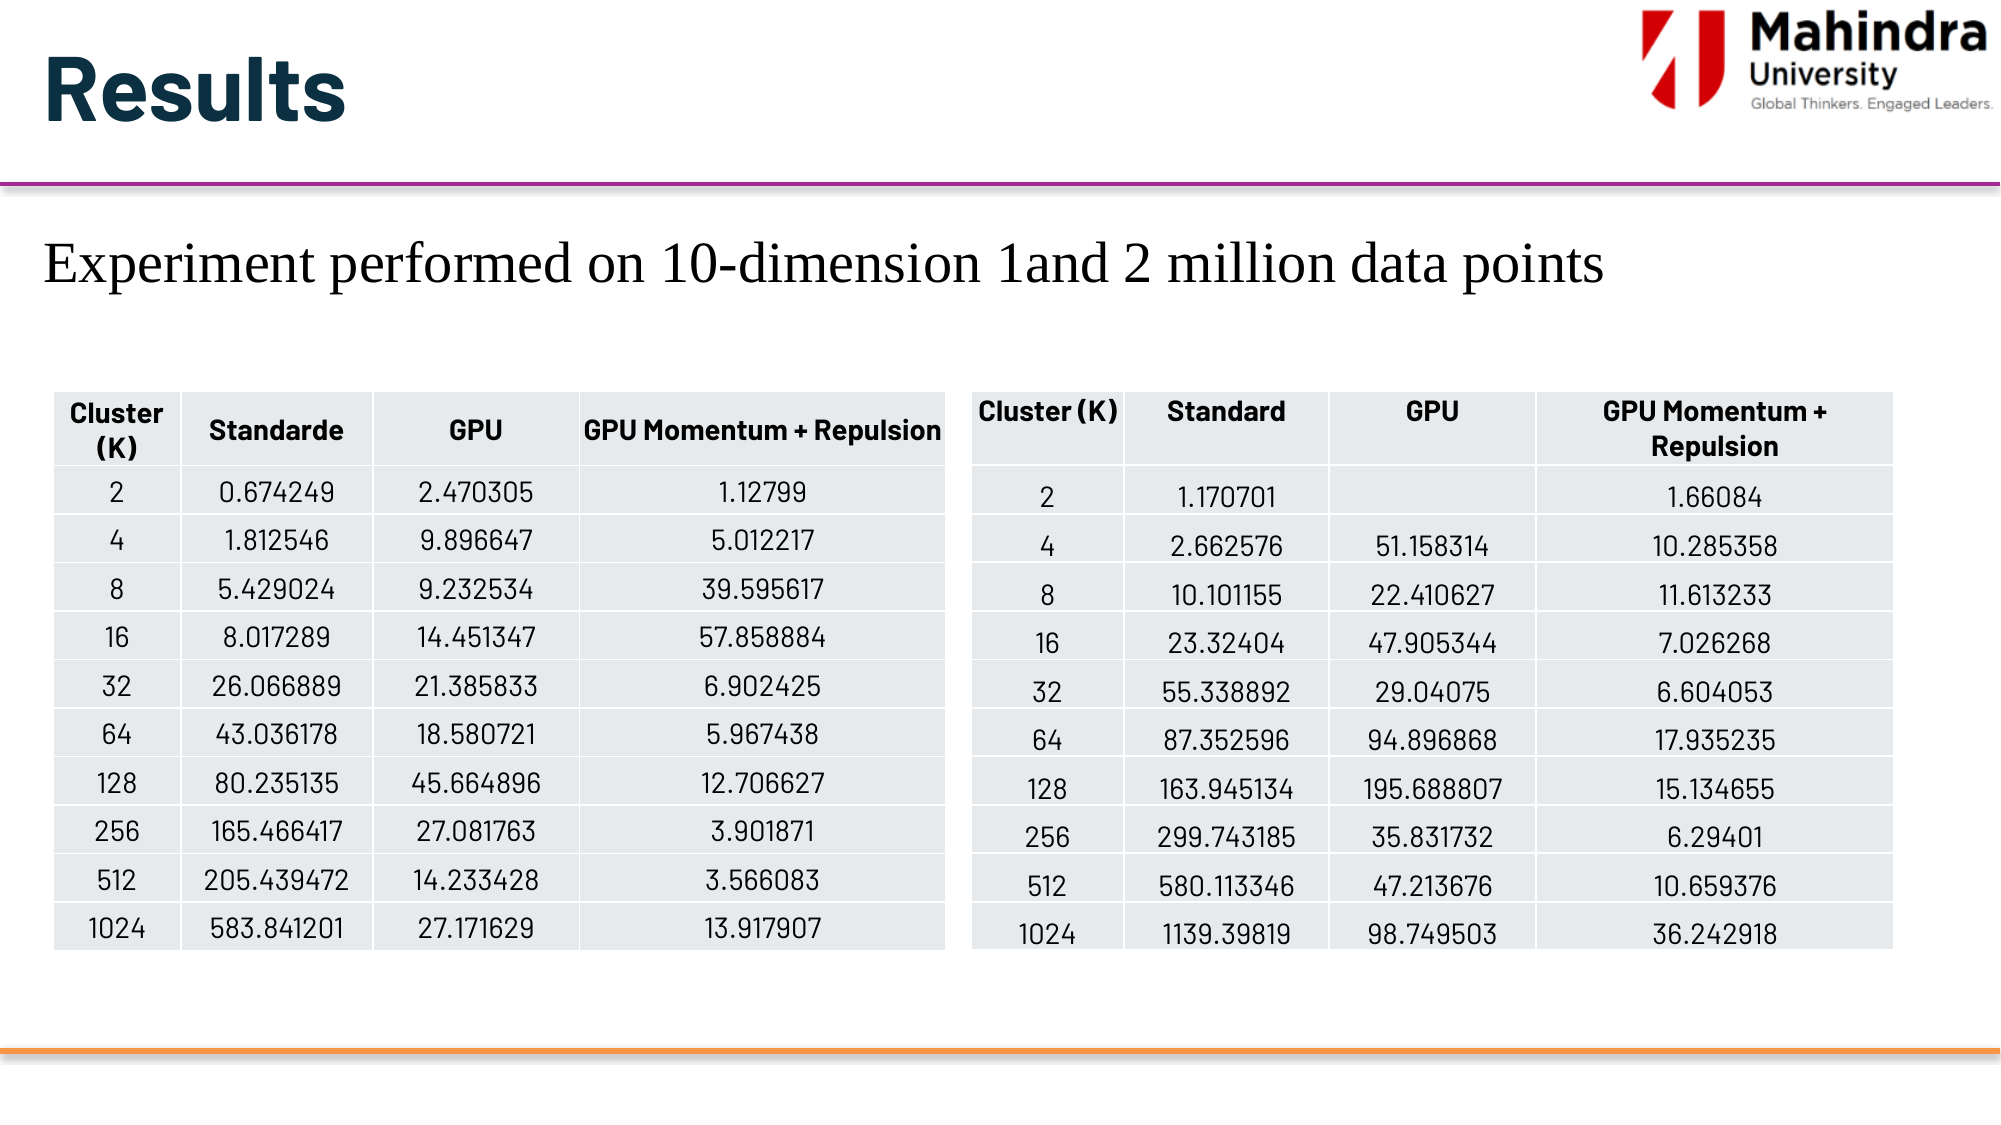

# Results
Experiment performed on 10-dimension 1and 2 million data points

| Cluster (K) | Standarde | GPU | GPU Momentum + Repulsion |
| --- | --- | --- | --- |
| 2 | 0.674249 | 2.470305 | 1.12799 |
| 4 | 1.812546 | 9.896647 | 5.012217 |
| 8 | 5.429024 | 9.232534 | 39.595617 |
| 16 | 8.017289 | 14.451347 | 57.858884 |
| 32 | 26.066889 | 21.385833 | 6.902425 |
| 64 | 43.036178 | 18.580721 | 5.967438 |
| 128 | 80.235135 | 45.664896 | 12.706627 |
| 256 | 165.466417 | 27.081763 | 3.901871 |
| 512 | 205.439472 | 14.233428 | 3.566083 |
| 1024 | 583.841201 | 27.171629 | 13.917907 |
| Cluster (K) | Standard | GPU | GPU Momentum + Repulsion |
| --- | --- | --- | --- |
| 2 | 1.170701 |  | 1.66084 |
| 4 | 2.662576 | 51.158314 | 10.285358 |
| 8 | 10.101155 | 22.410627 | 11.613233 |
| 16 | 23.32404 | 47.905344 | 7.026268 |
| 32 | 55.338892 | 29.04075 | 6.604053 |
| 64 | 87.352596 | 94.896868 | 17.935235 |
| 128 | 163.945134 | 195.688807 | 15.134655 |
| 256 | 299.743185 | 35.831732 | 6.29401 |
| 512 | 580.113346 | 47.213676 | 10.659376 |
| 1024 | 1139.39819 | 98.749503 | 36.242918 |